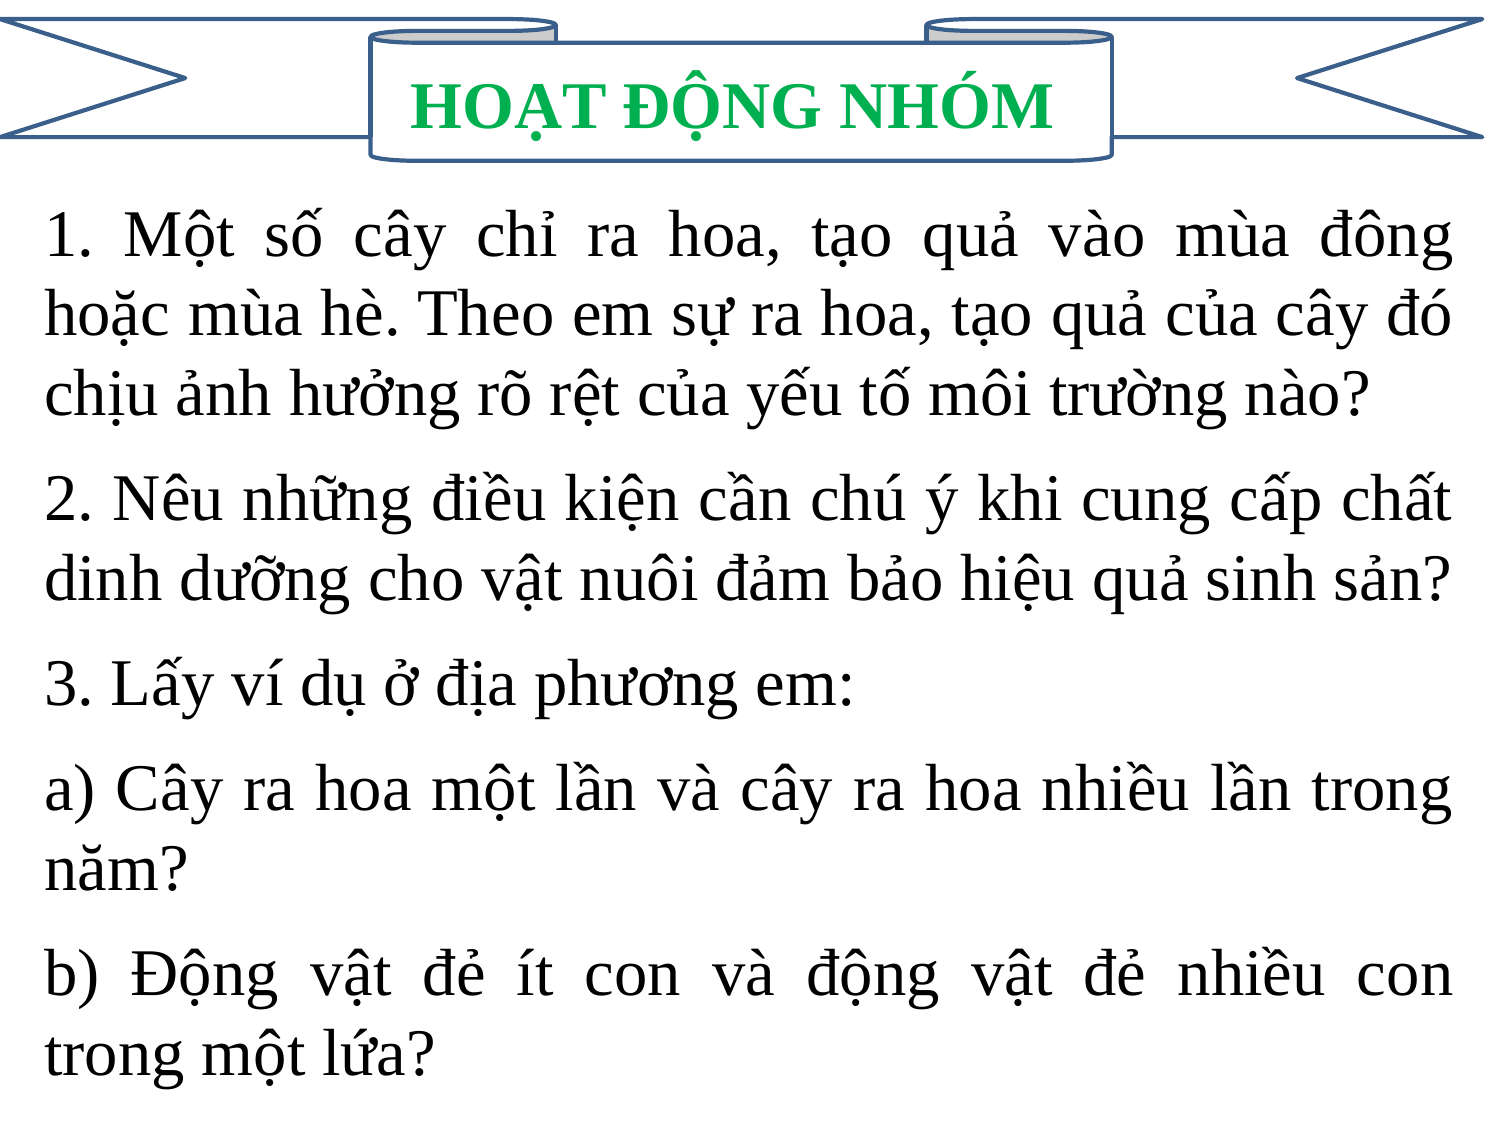

HOẠT ĐỘNG NHÓM
1. Một số cây chỉ ra hoa, tạo quả vào mùa đông hoặc mùa hè. Theo em sự ra hoa, tạo quả của cây đó chịu ảnh hưởng rõ rệt của yếu tố môi trường nào?
2. Nêu những điều kiện cần chú ý khi cung cấp chất dinh dưỡng cho vật nuôi đảm bảo hiệu quả sinh sản?
3. Lấy ví dụ ở địa phương em:
a) Cây ra hoa một lần và cây ra hoa nhiều lần trong năm?
b) Động vật đẻ ít con và động vật đẻ nhiều con trong một lứa?